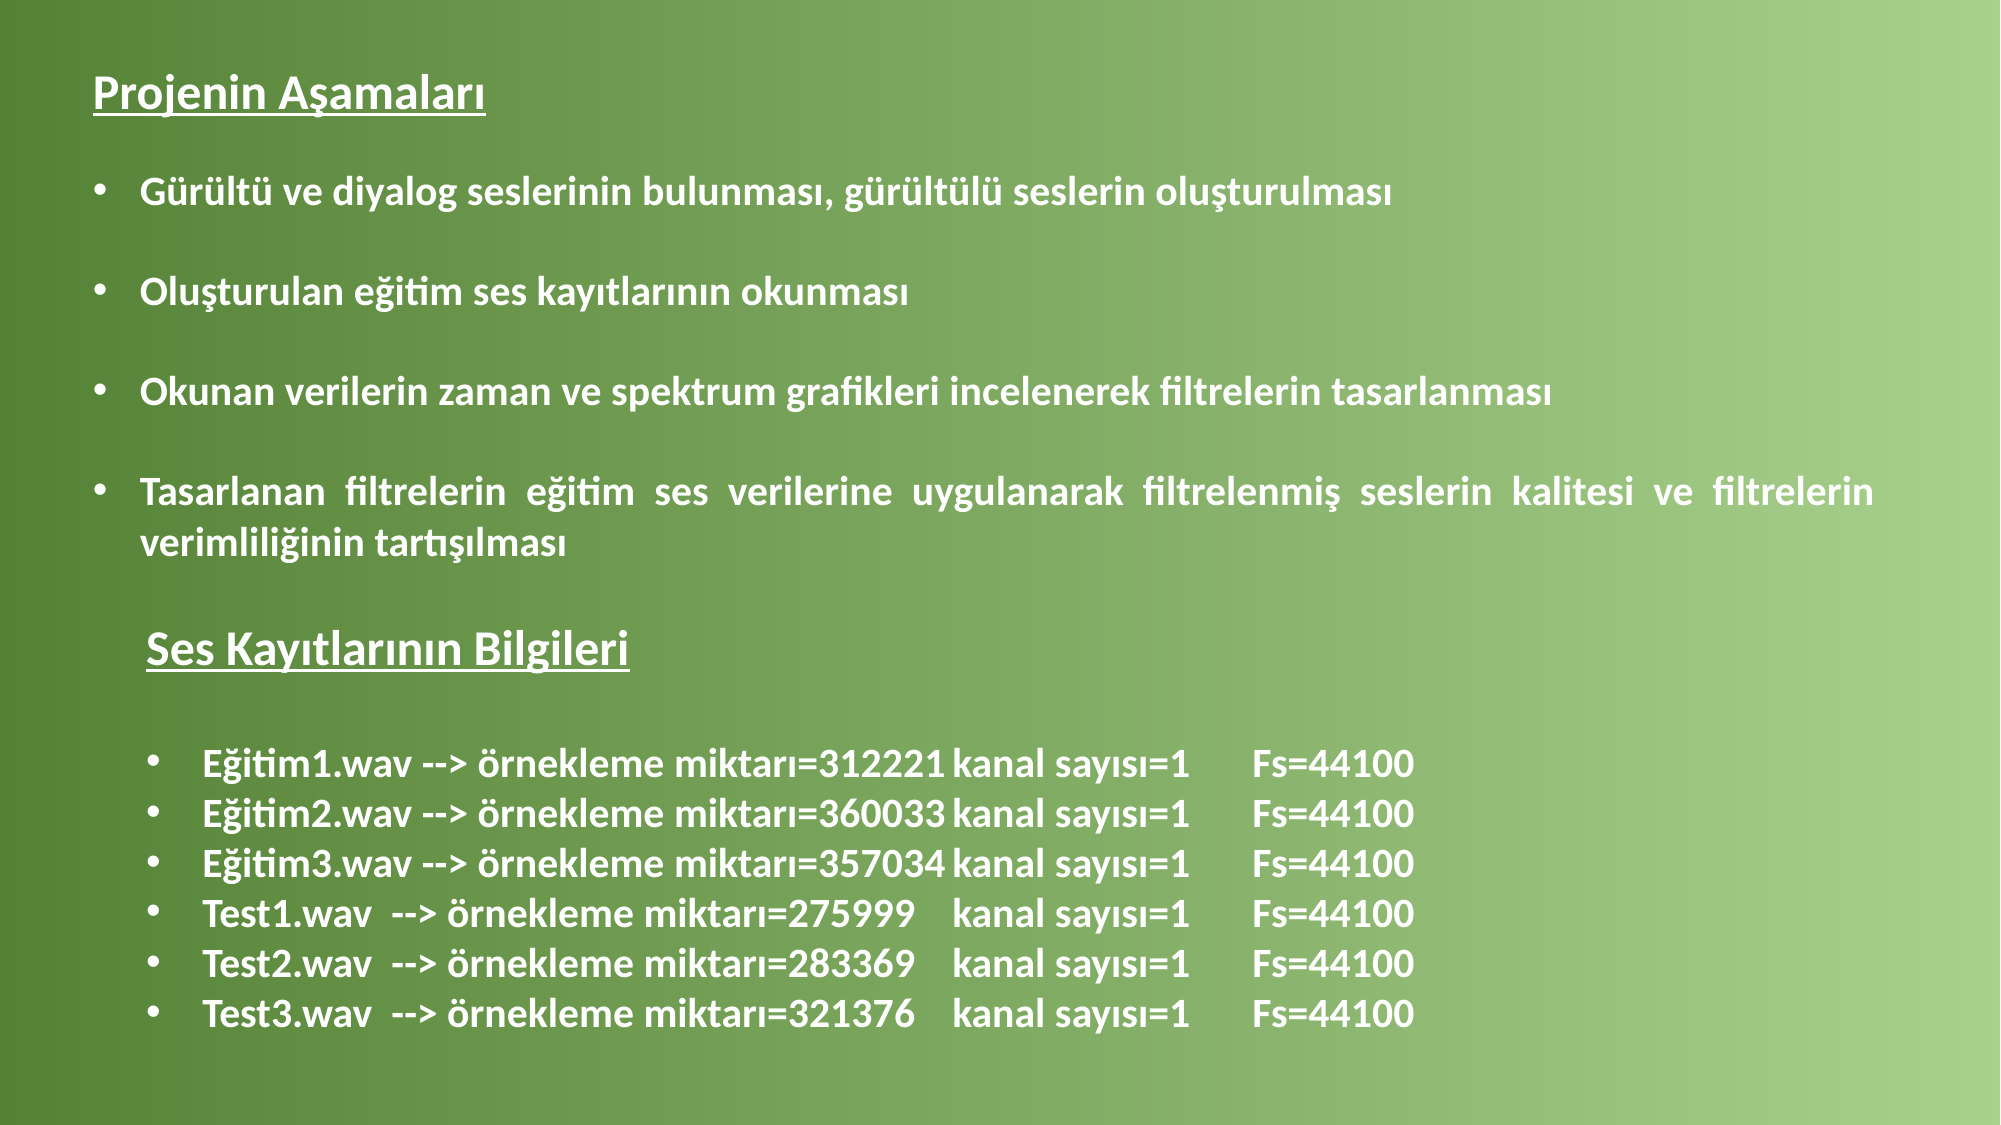

Projenin Aşamaları

Gürültü ve diyalog seslerinin bulunması, gürültülü seslerin oluşturulması

Oluşturulan eğitim ses kayıtlarının okunması

Okunan verilerin zaman ve spektrum grafikleri incelenerek filtrelerin tasarlanması

Tasarlanan filtrelerin eğitim ses verilerine uygulanarak filtrelenmiş seslerin kalitesi ve filtrelerin verimliliğinin tartışılması
Ses Kayıtlarının Bilgileri

Eğitim1.wav --> örnekleme miktarı=312221	kanal sayısı=1	Fs=44100
Eğitim2.wav --> örnekleme miktarı=360033	kanal sayısı=1	Fs=44100
Eğitim3.wav --> örnekleme miktarı=357034	kanal sayısı=1	Fs=44100
Test1.wav  --> örnekleme miktarı=275999	kanal sayısı=1	Fs=44100
Test2.wav  --> örnekleme miktarı=283369	kanal sayısı=1	Fs=44100
Test3.wav  --> örnekleme miktarı=321376	kanal sayısı=1	Fs=44100